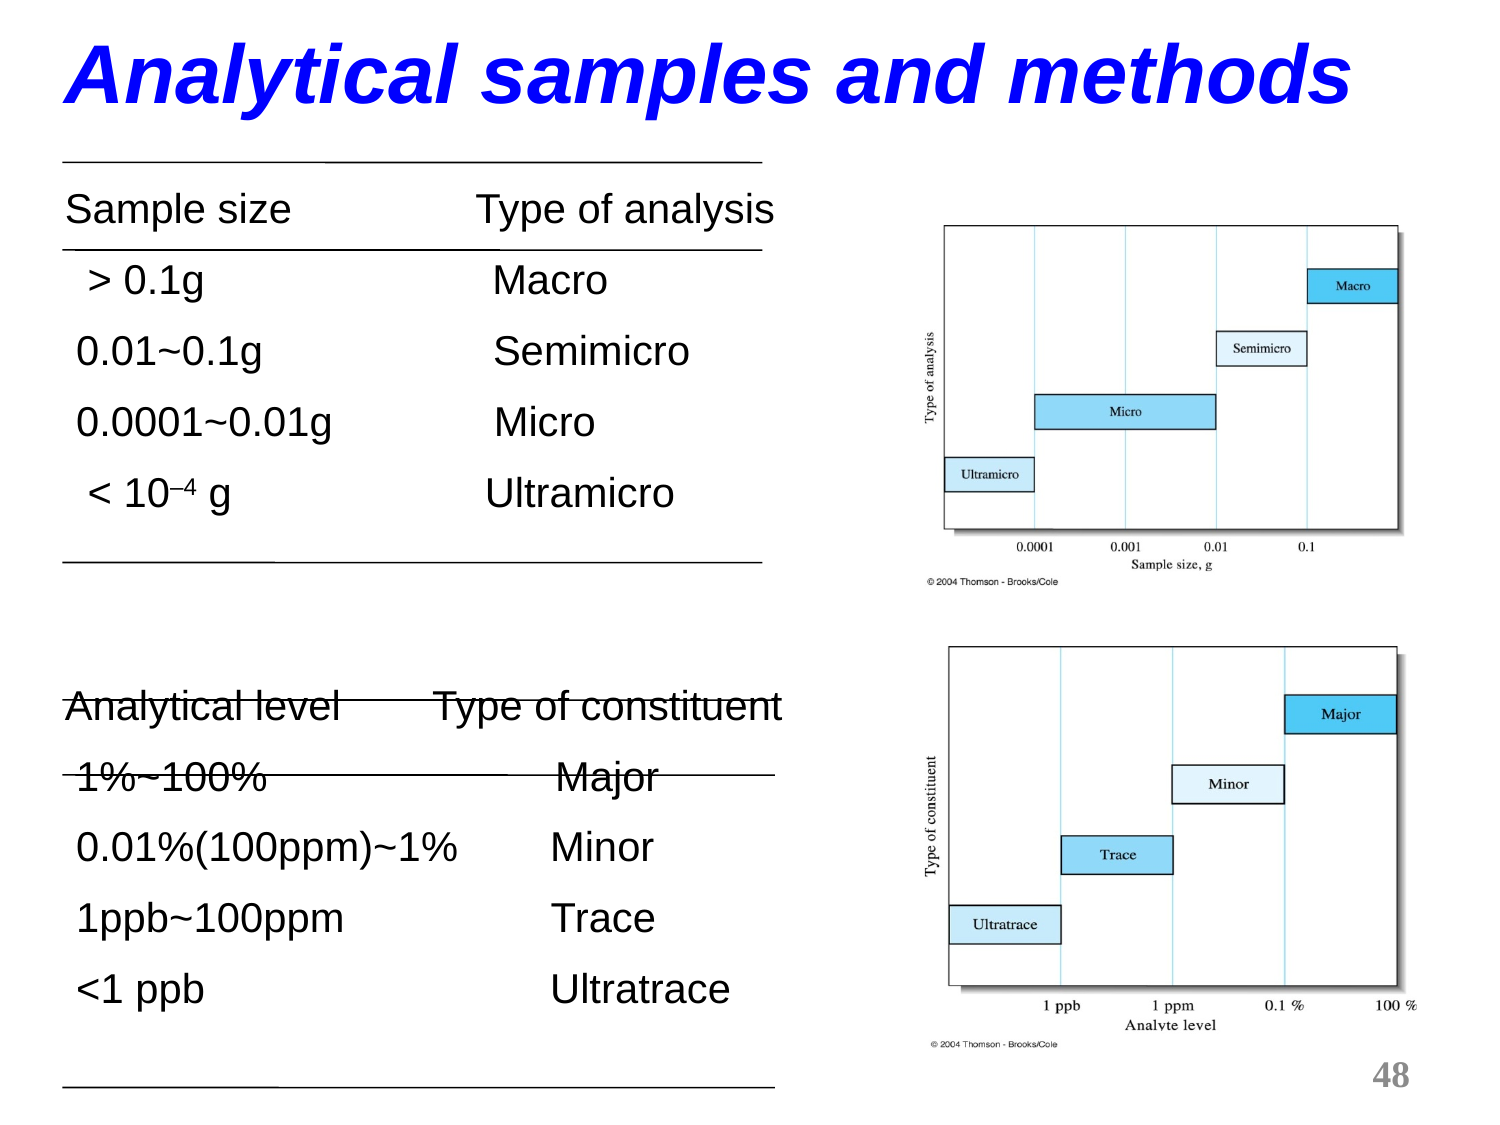

Analytical samples and methods

Sample size                Type of analysis
  > 0.1g                         Macro
 0.01~0.1g                    Semimicro
 0.0001~0.01g              Micro
  < 10–4 g                      Ultramicro

Analytical level        Type of constituent
 1%~100%                         Major
 0.01%(100ppm)~1%        Minor
 1ppb~100ppm                  Trace
 <1 ppb                              Ultratrace

48